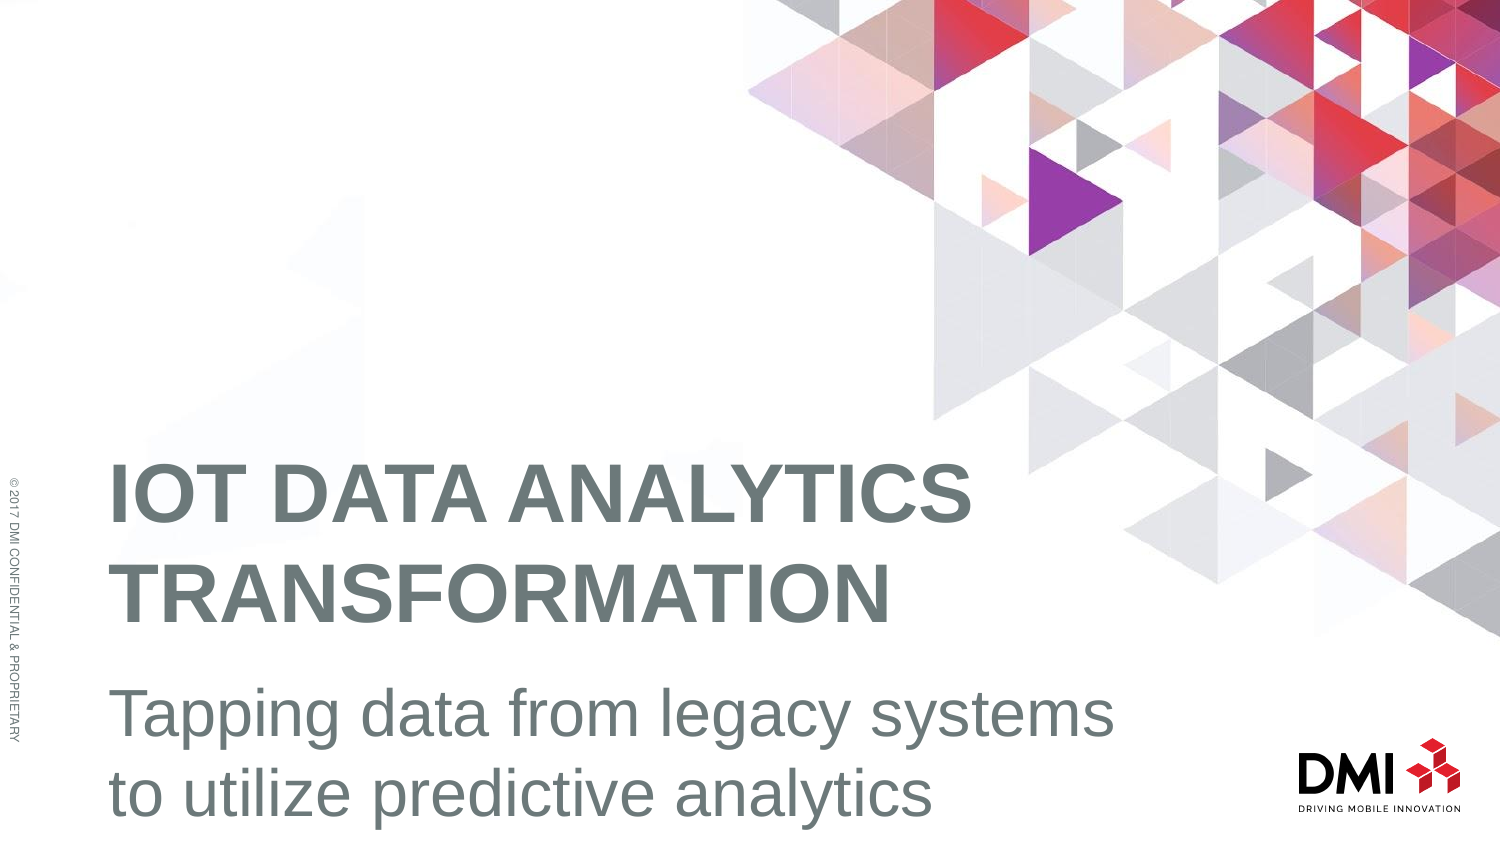

# IoT Data Analytics Transformation
Tapping data from legacy systems to utilize predictive analytics solutions